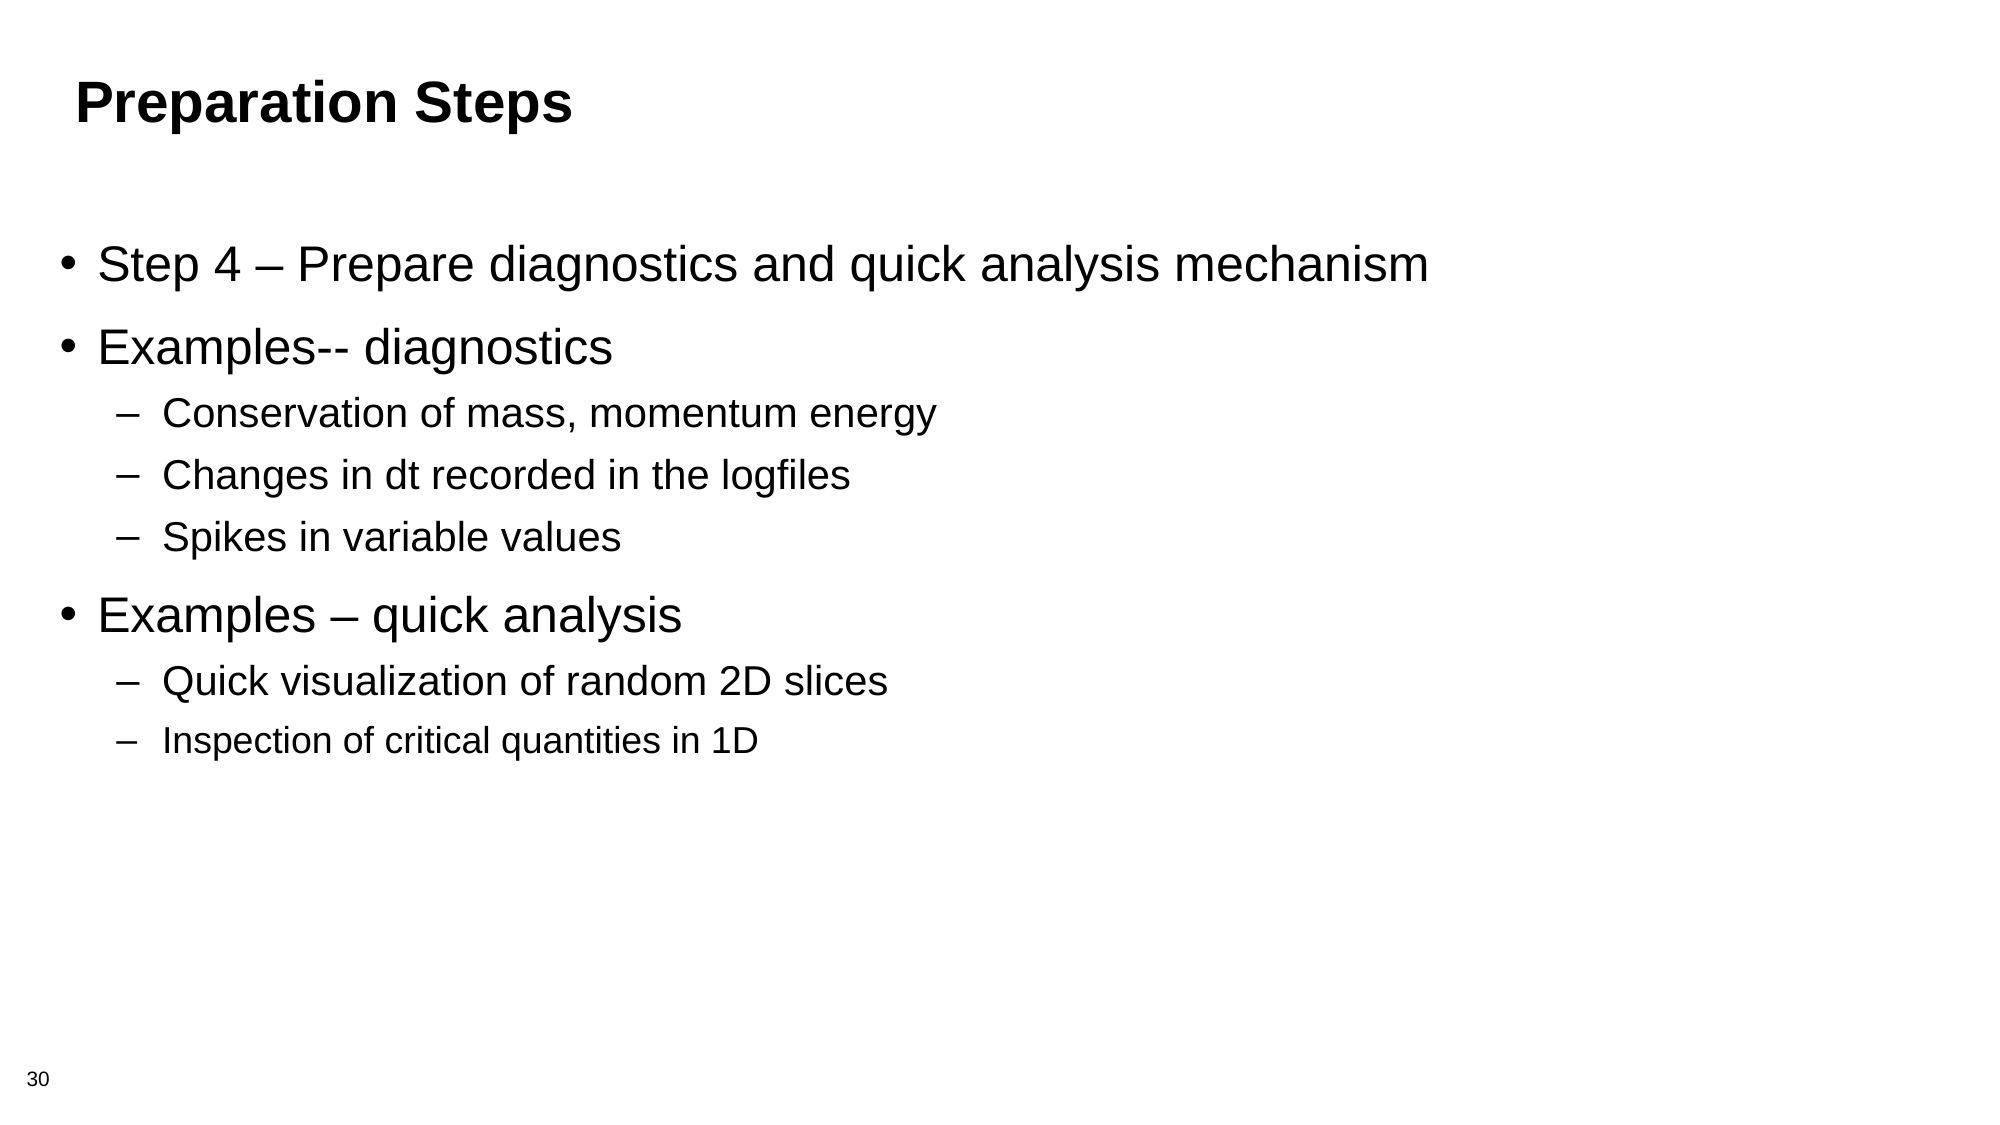

# Preparation Steps
Step 4 – Prepare diagnostics and quick analysis mechanism
Examples-- diagnostics
Conservation of mass, momentum energy
Changes in dt recorded in the logfiles
Spikes in variable values
Examples – quick analysis
Quick visualization of random 2D slices
Inspection of critical quantities in 1D